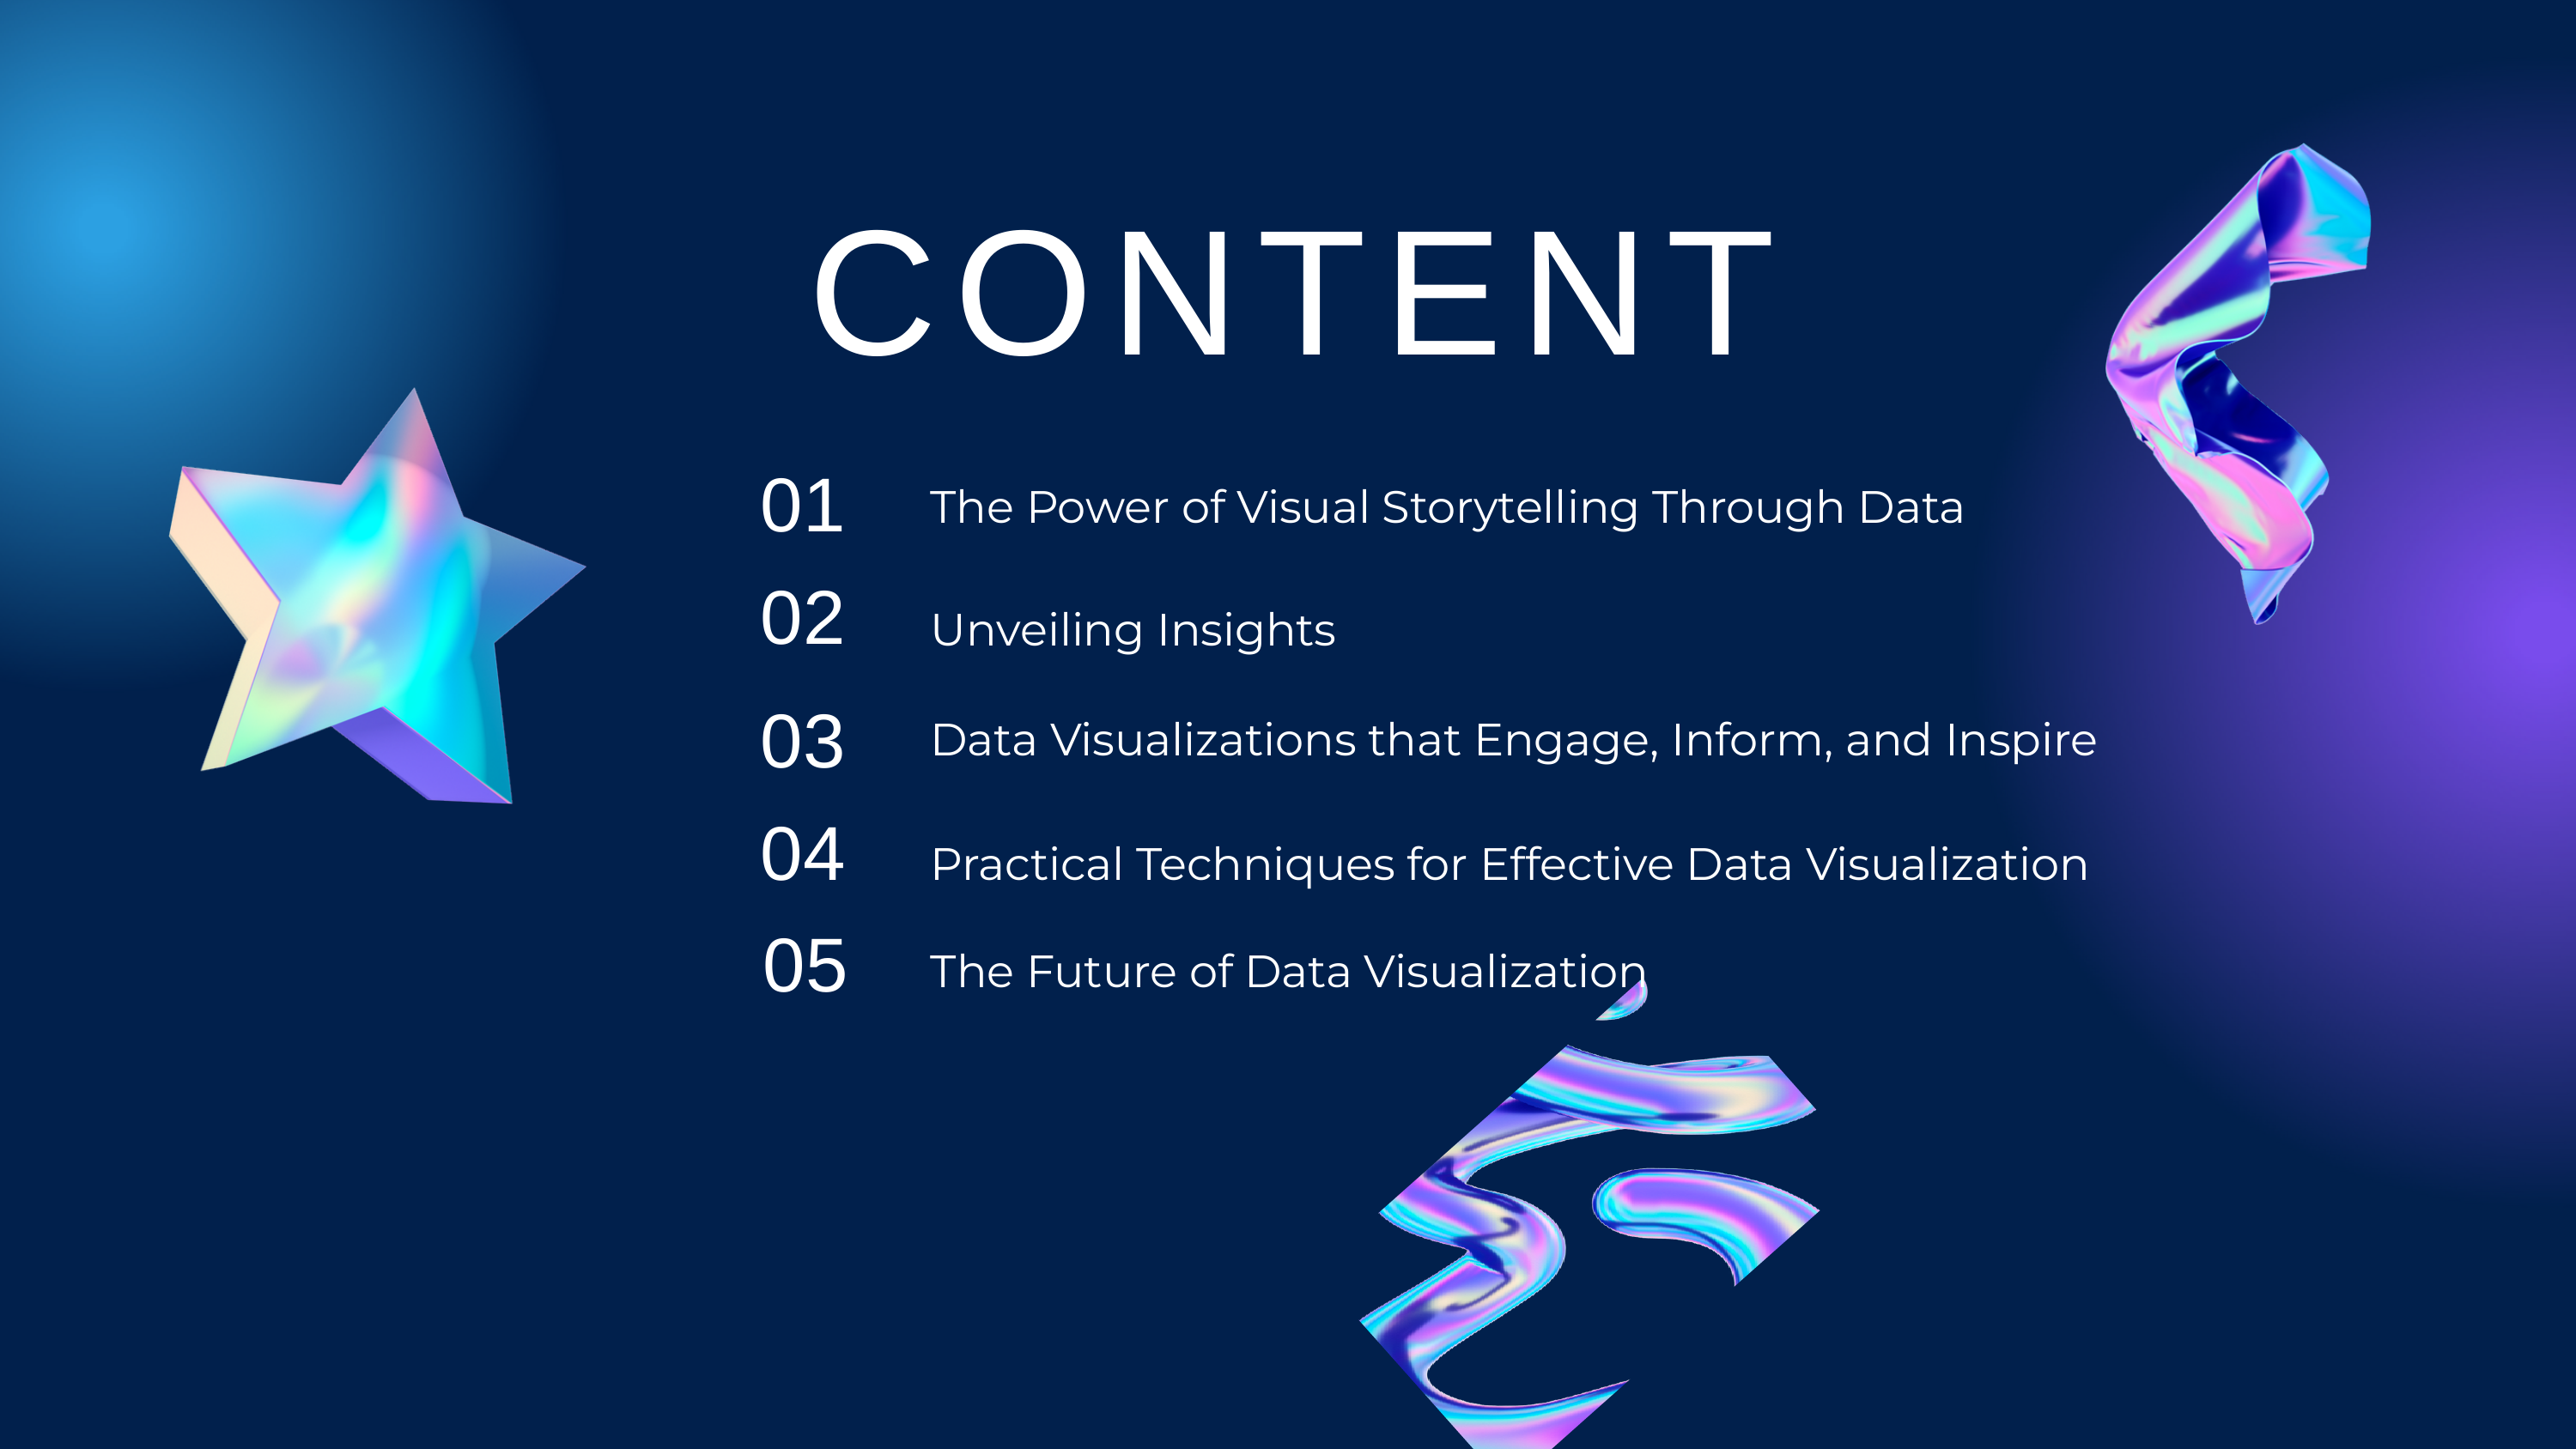

CONTENT

01
The Power of Visual Storytelling Through Data
02
Unveiling Insights
03
Data Visualizations that Engage, Inform, and Inspire
04
Practical Techniques for Effective Data Visualization
05
The Future of Data Visualization